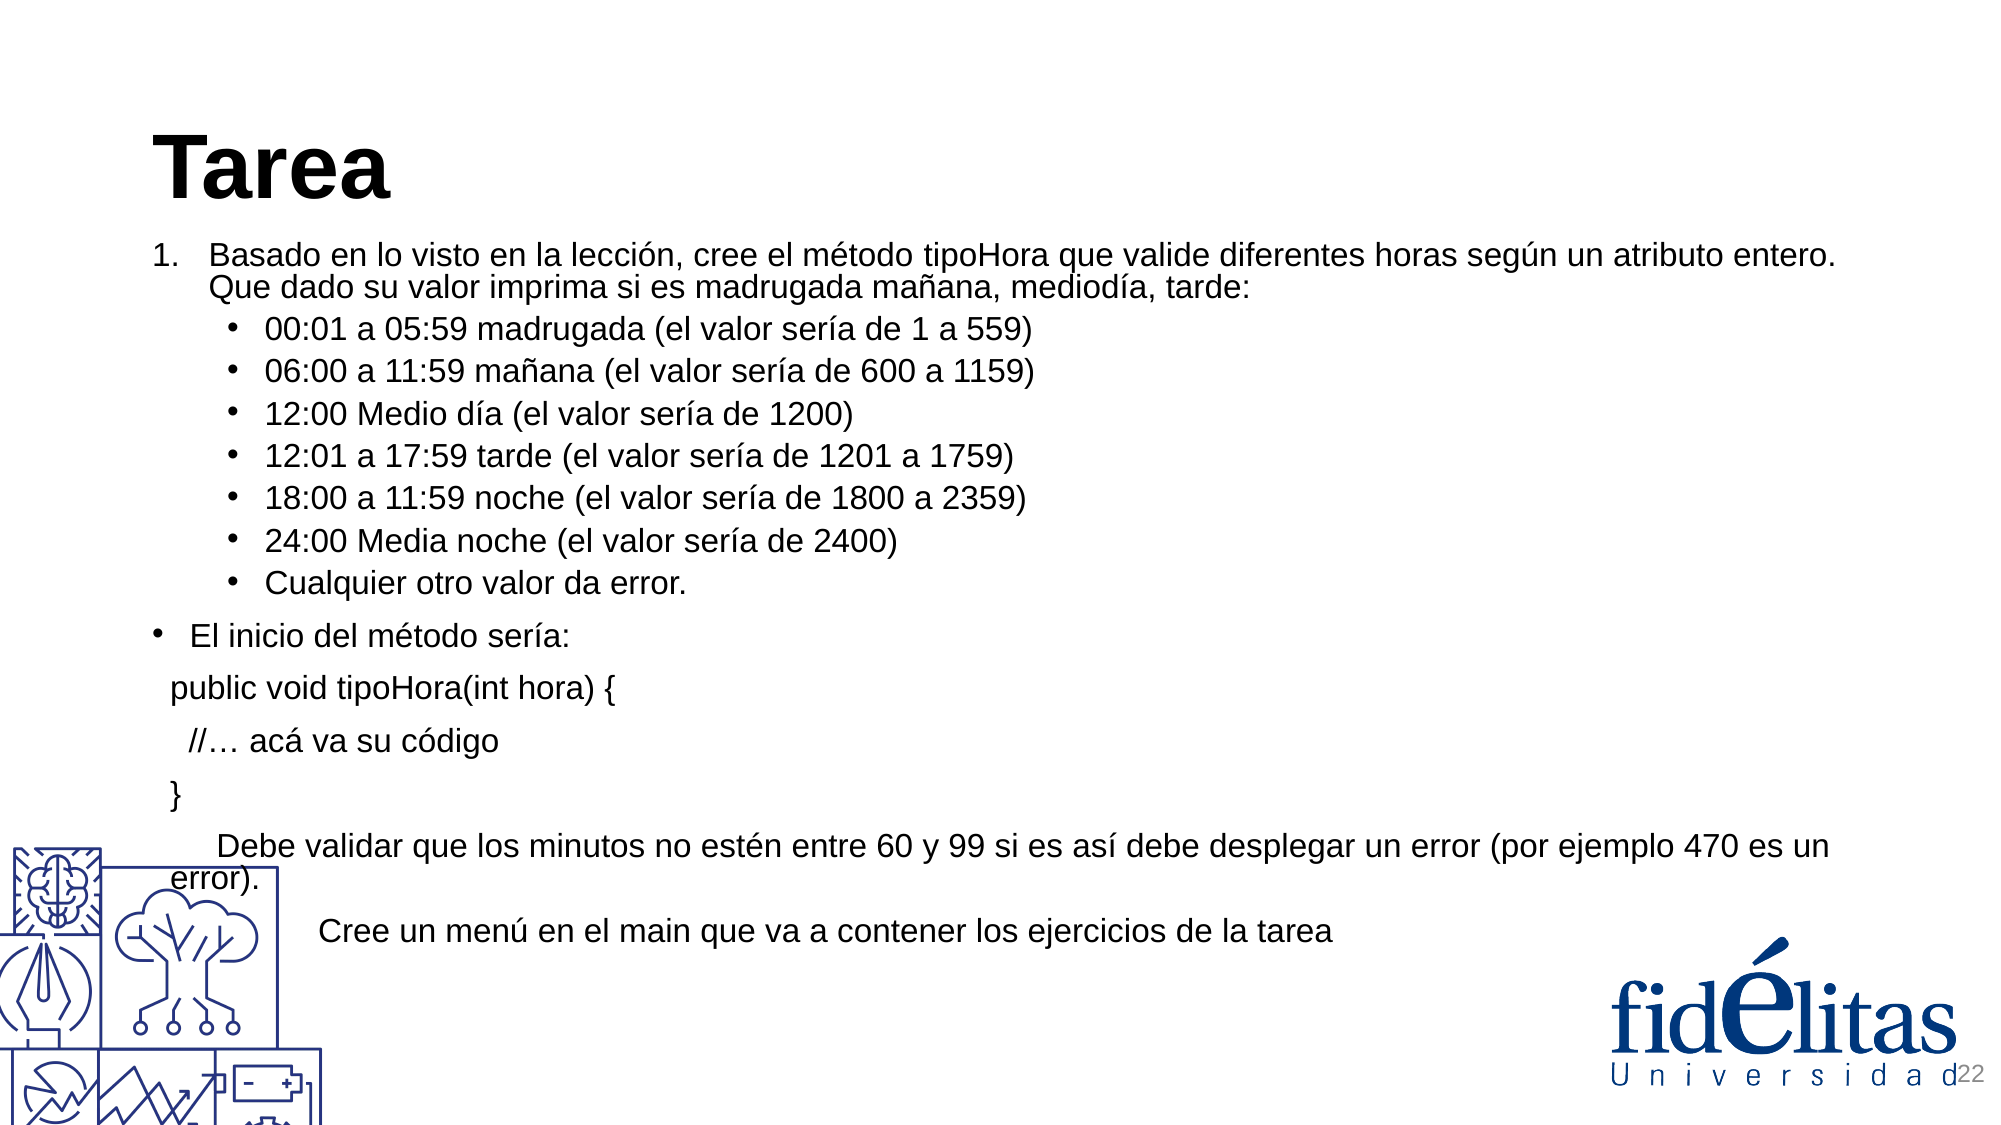

# Tarea
Basado en lo visto en la lección, cree el método tipoHora que valide diferentes horas según un atributo entero.  Que dado su valor imprima si es madrugada mañana, mediodía, tarde:
00:01 a 05:59 madrugada (el valor sería de 1 a 559)
06:00 a 11:59 mañana (el valor sería de 600 a 1159)
12:00 Medio día (el valor sería de 1200)
12:01 a 17:59 tarde (el valor sería de 1201 a 1759)
18:00 a 11:59 noche (el valor sería de 1800 a 2359)
24:00 Media noche (el valor sería de 2400)
Cualquier otro valor da error.
El inicio del método sería:
public void tipoHora(int hora) {
  //… acá va su código
}
     Debe validar que los minutos no estén entre 60 y 99 si es así debe desplegar un error (por ejemplo 470 es un error).
                Cree un menú en el main que va a contener los ejercicios de la tarea

22